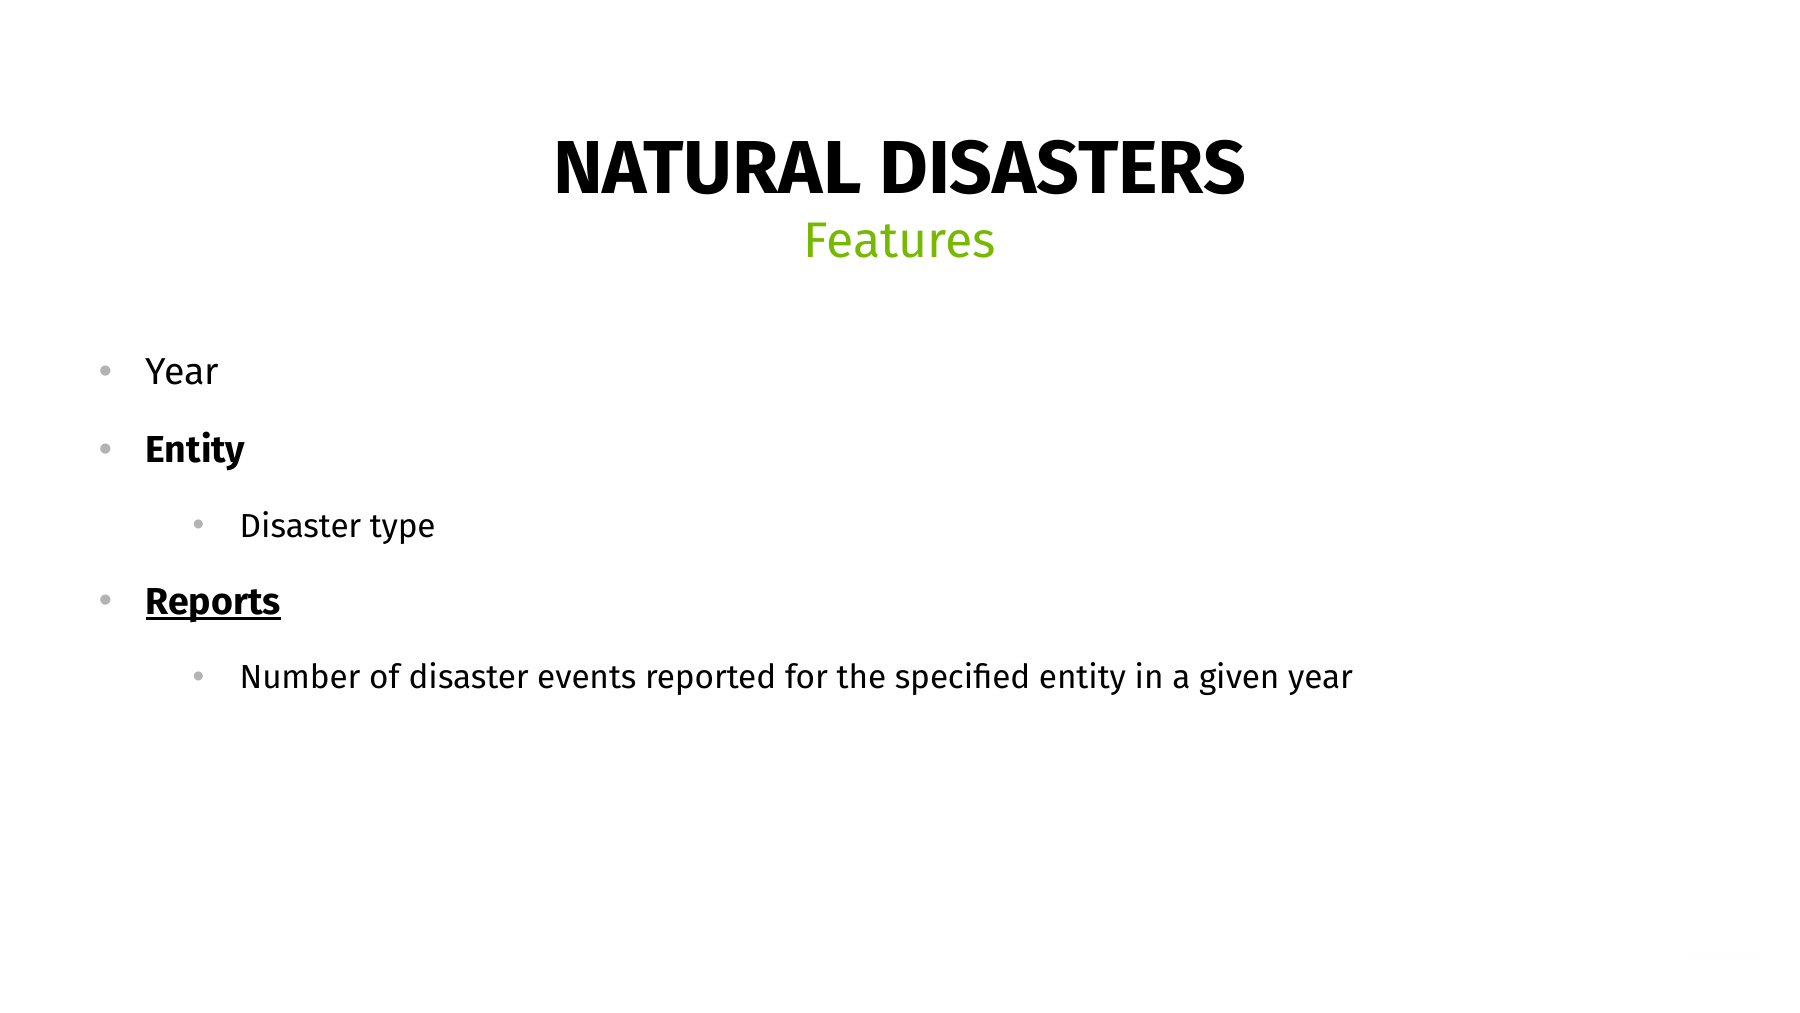

# Natural disasters
Features
Year
Entity
Disaster type
Reports
Number of disaster events reported for the specified entity in a given year